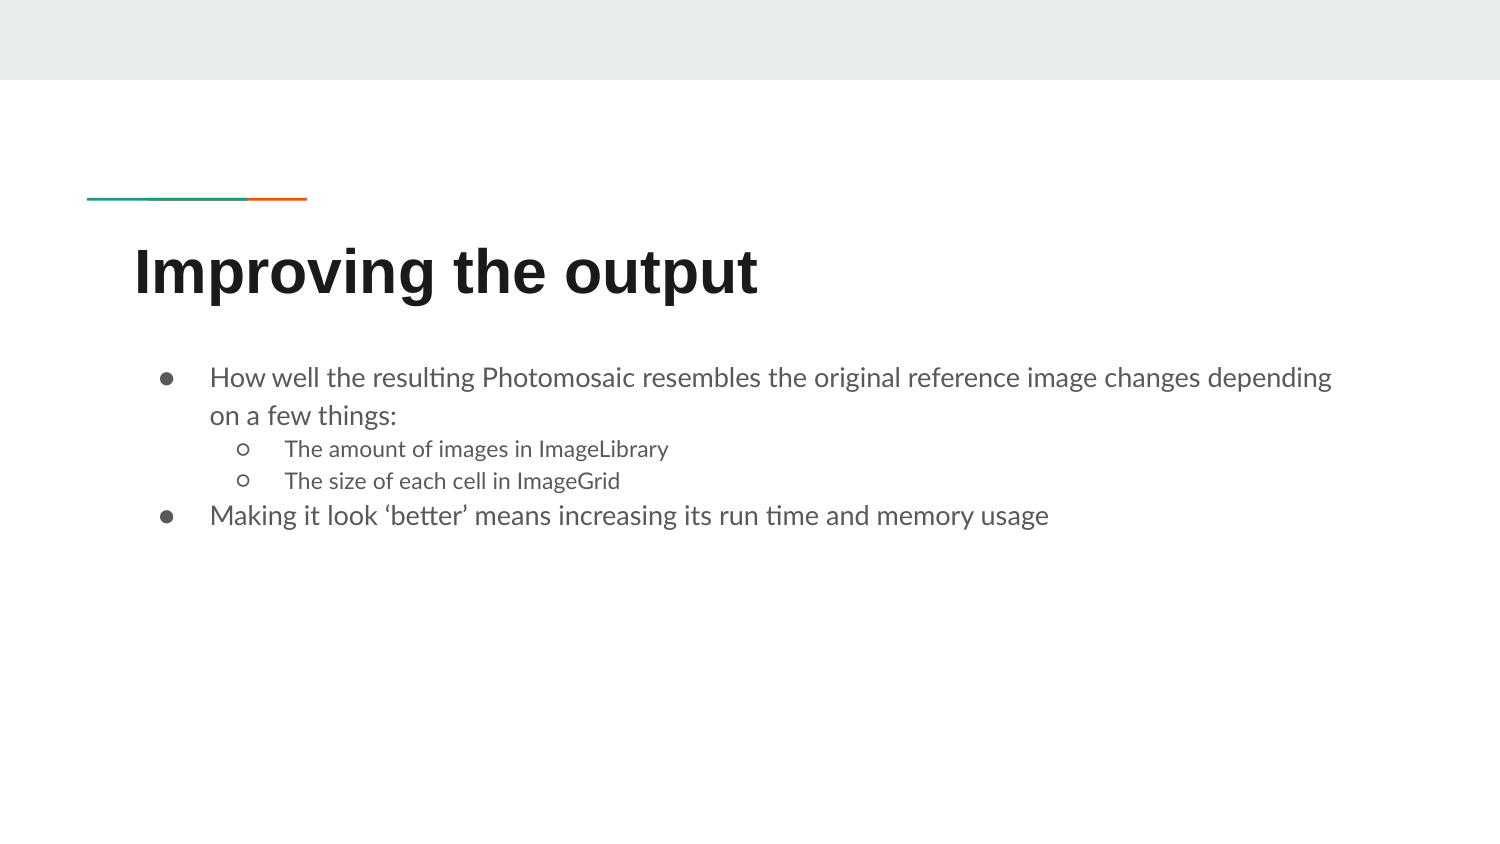

# Improving the output
How well the resulting Photomosaic resembles the original reference image changes depending on a few things:
The amount of images in ImageLibrary
The size of each cell in ImageGrid
Making it look ‘better’ means increasing its run time and memory usage